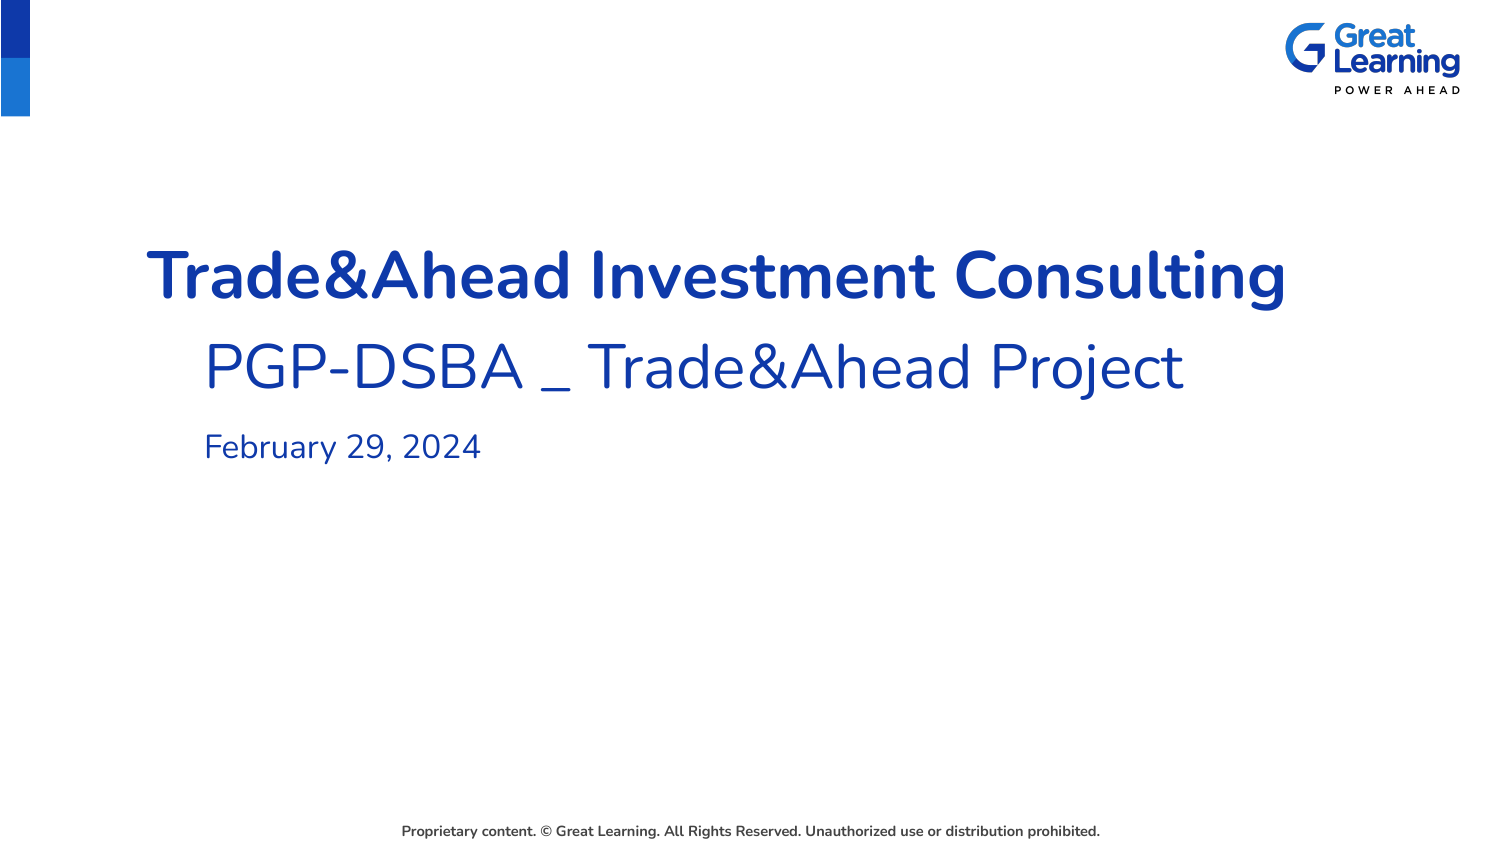

# Trade&Ahead Investment Consulting
PGP-DSBA _ Trade&Ahead Project
February 29, 2024